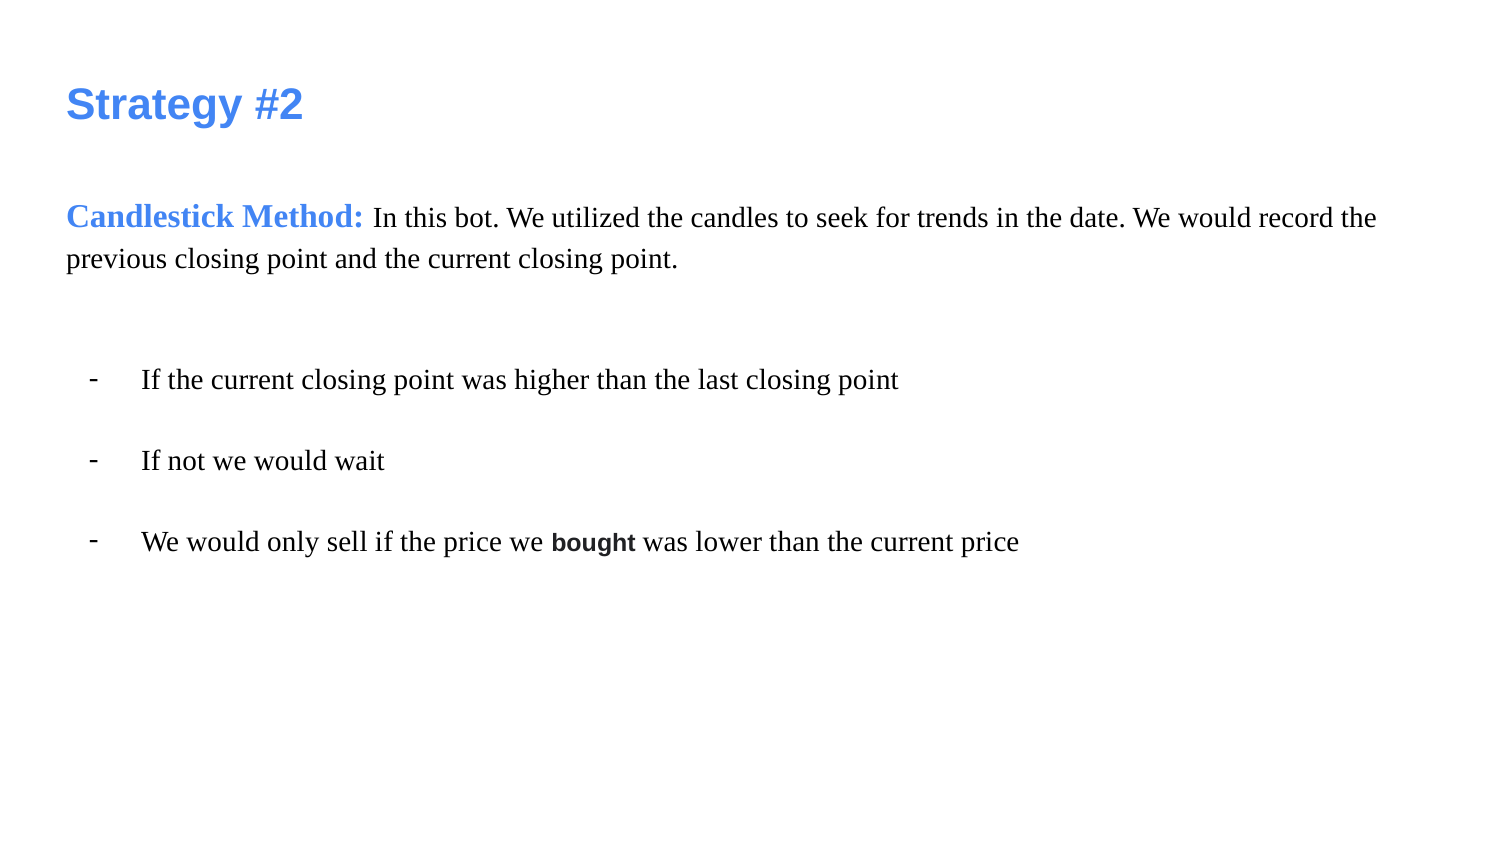

# Strategy #2
Candlestick Method: In this bot. We utilized the candles to seek for trends in the date. We would record the previous closing point and the current closing point.

If the current closing point was higher than the last closing point

If not we would wait

We would only sell if the price we bought was lower than the current price